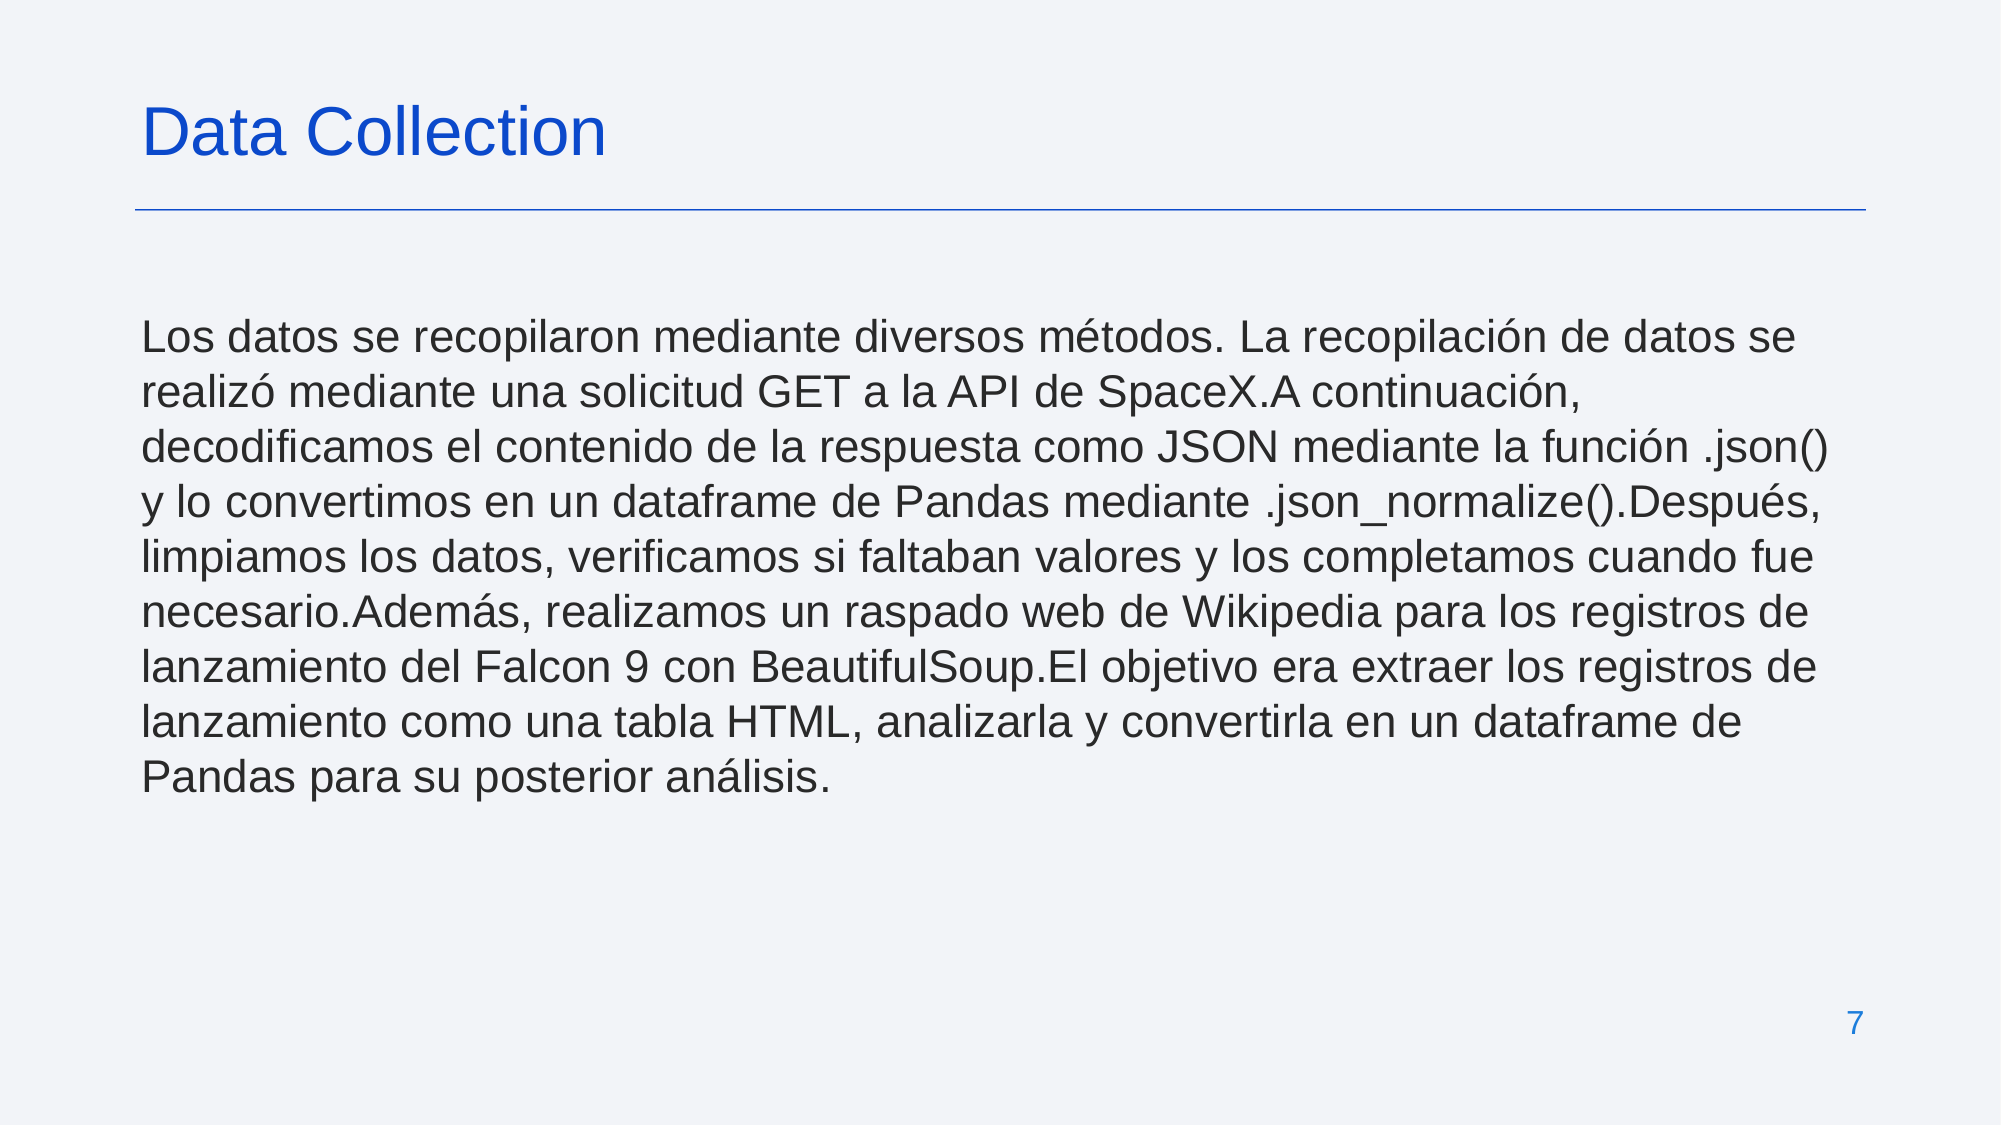

Data Collection
Los datos se recopilaron mediante diversos métodos. La recopilación de datos se realizó mediante una solicitud GET a la API de SpaceX.A continuación, decodificamos el contenido de la respuesta como JSON mediante la función .json() y lo convertimos en un dataframe de Pandas mediante .json_normalize().Después, limpiamos los datos, verificamos si faltaban valores y los completamos cuando fue necesario.Además, realizamos un raspado web de Wikipedia para los registros de lanzamiento del Falcon 9 con BeautifulSoup.El objetivo era extraer los registros de lanzamiento como una tabla HTML, analizarla y convertirla en un dataframe de Pandas para su posterior análisis.
7